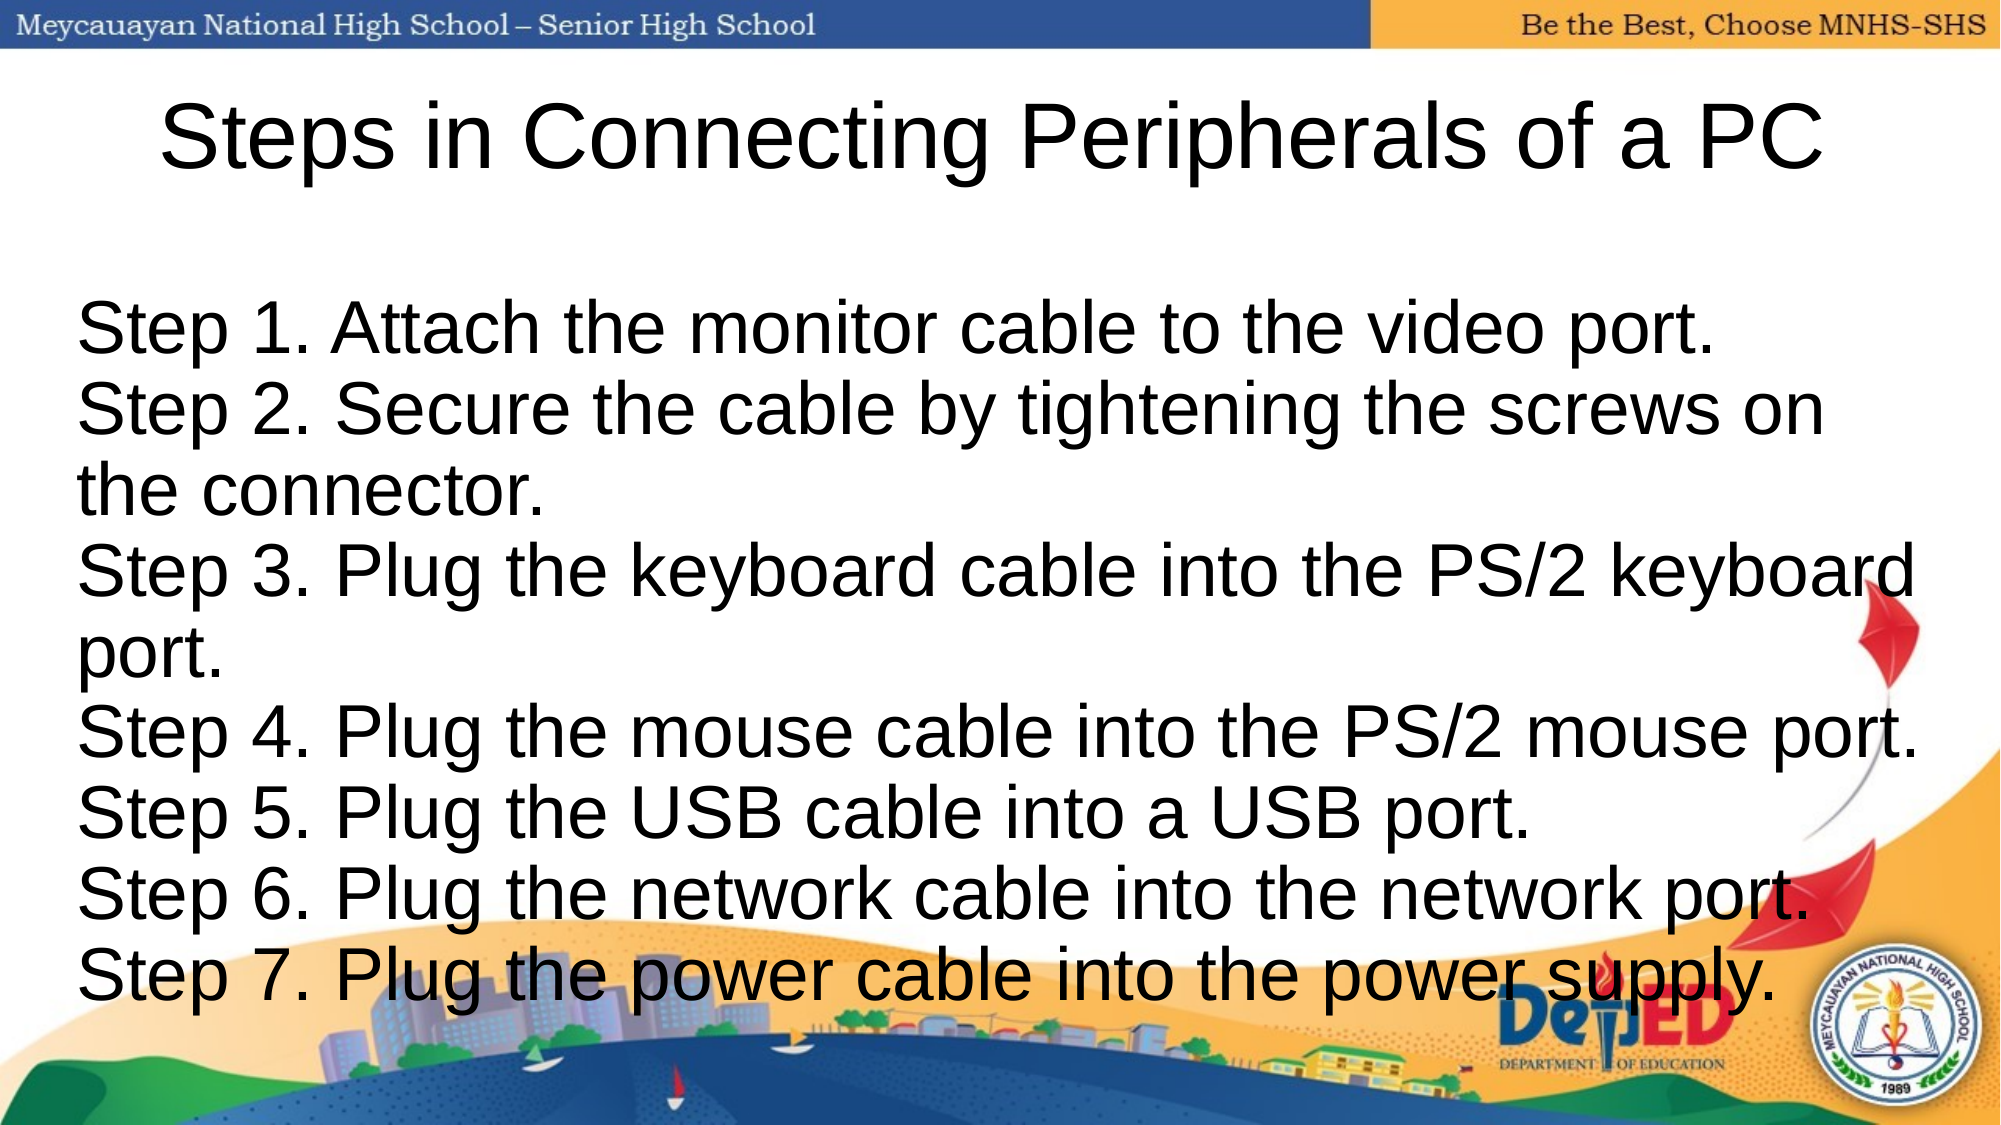

# Steps in Connecting Peripherals of a PC
Step 1. Attach the monitor cable to the video port.
Step 2. Secure the cable by tightening the screws on the connector.
Step 3. Plug the keyboard cable into the PS/2 keyboard port.
Step 4. Plug the mouse cable into the PS/2 mouse port.
Step 5. Plug the USB cable into a USB port.
Step 6. Plug the network cable into the network port.
Step 7. Plug the power cable into the power supply.